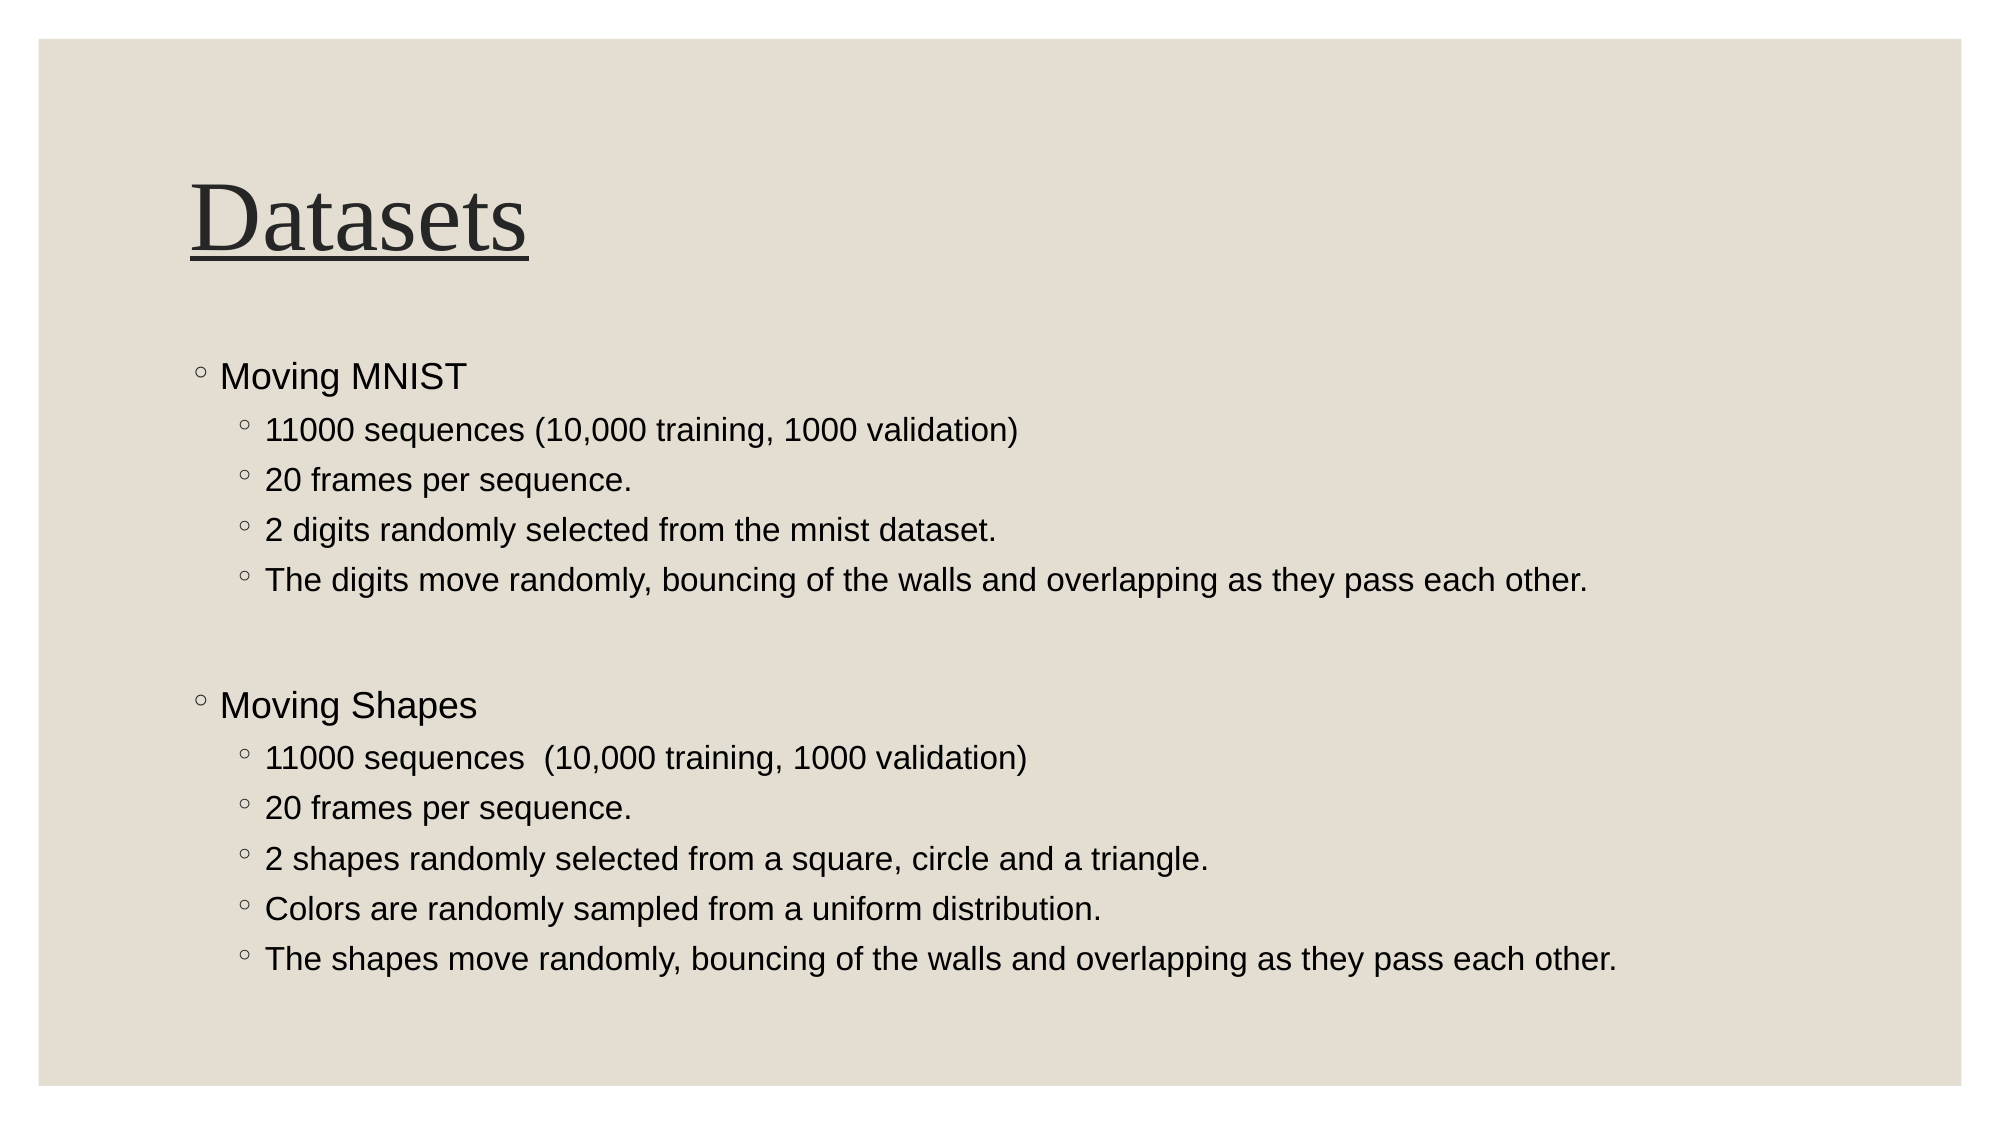

# Datasets
Moving MNIST
11000 sequences (10,000 training, 1000 validation)
20 frames per sequence.
2 digits randomly selected from the mnist dataset.
The digits move randomly, bouncing of the walls and overlapping as they pass each other.

Moving Shapes
11000 sequences  (10,000 training, 1000 validation)
20 frames per sequence.
2 shapes randomly selected from a square, circle and a triangle.
Colors are randomly sampled from a uniform distribution.
The shapes move randomly, bouncing of the walls and overlapping as they pass each other.